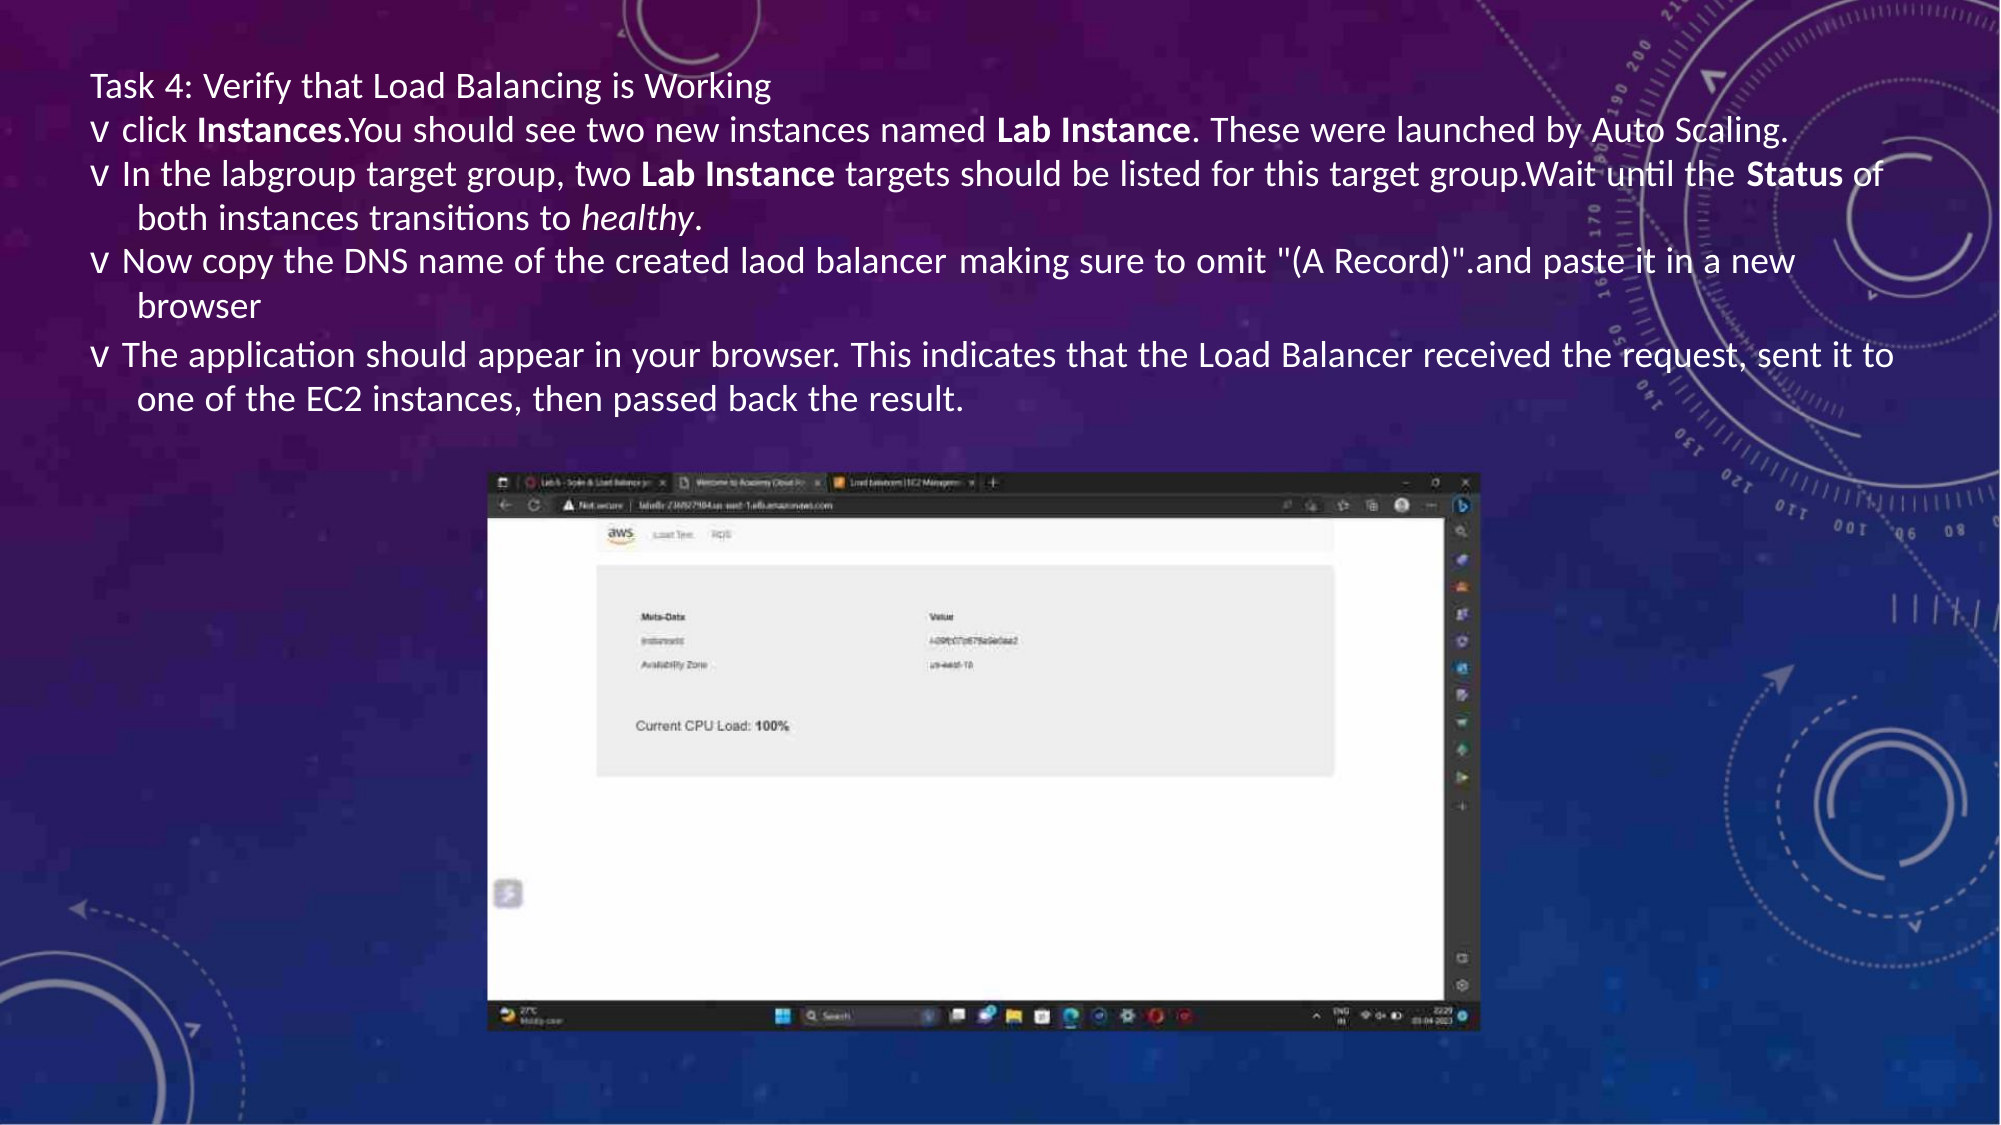

Task 4: Verify that Load Balancing is Working
v click Instances.You should see two new instances named Lab Instance. These were launched by Auto Scaling.
v In the labgroup target group, two Lab Instance targets should be listed for this target group.Wait until the Status of
both instances transitions to healthy.
v Now copy the DNS name of the created laod balancer making sure to omit "(A Record)".and paste it in a new
browser
v The application should appear in your browser. This indicates that the Load Balancer received the request, sent it to
one of the EC2 instances, then passed back the result.